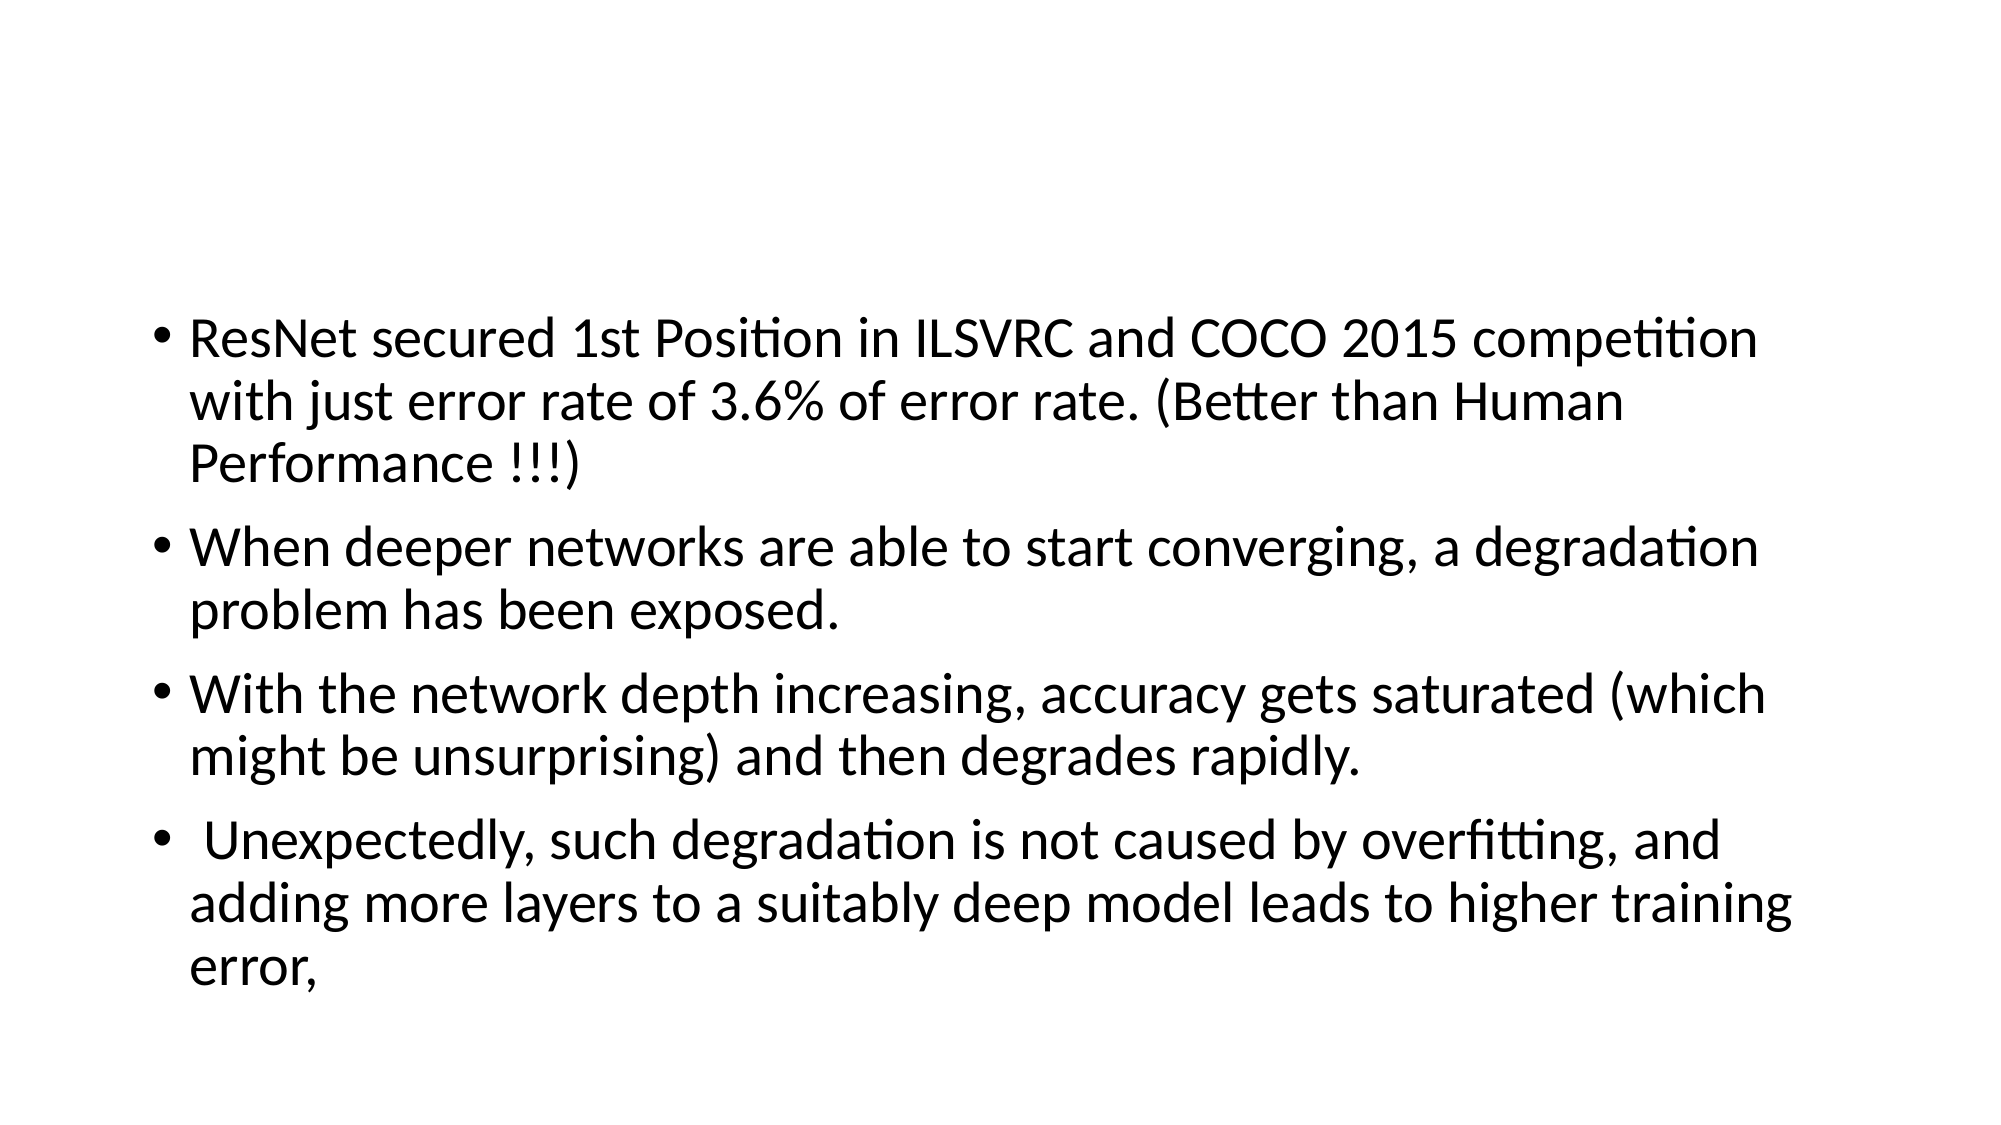

#
ResNet secured 1st Position in ILSVRC and COCO 2015 competition with just error rate of 3.6% of error rate. (Better than Human Performance !!!)
When deeper networks are able to start converging, a degradation problem has been exposed.
With the network depth increasing, accuracy gets saturated (which might be unsurprising) and then degrades rapidly.
 Unexpectedly, such degradation is not caused by overfitting, and adding more layers to a suitably deep model leads to higher training error,